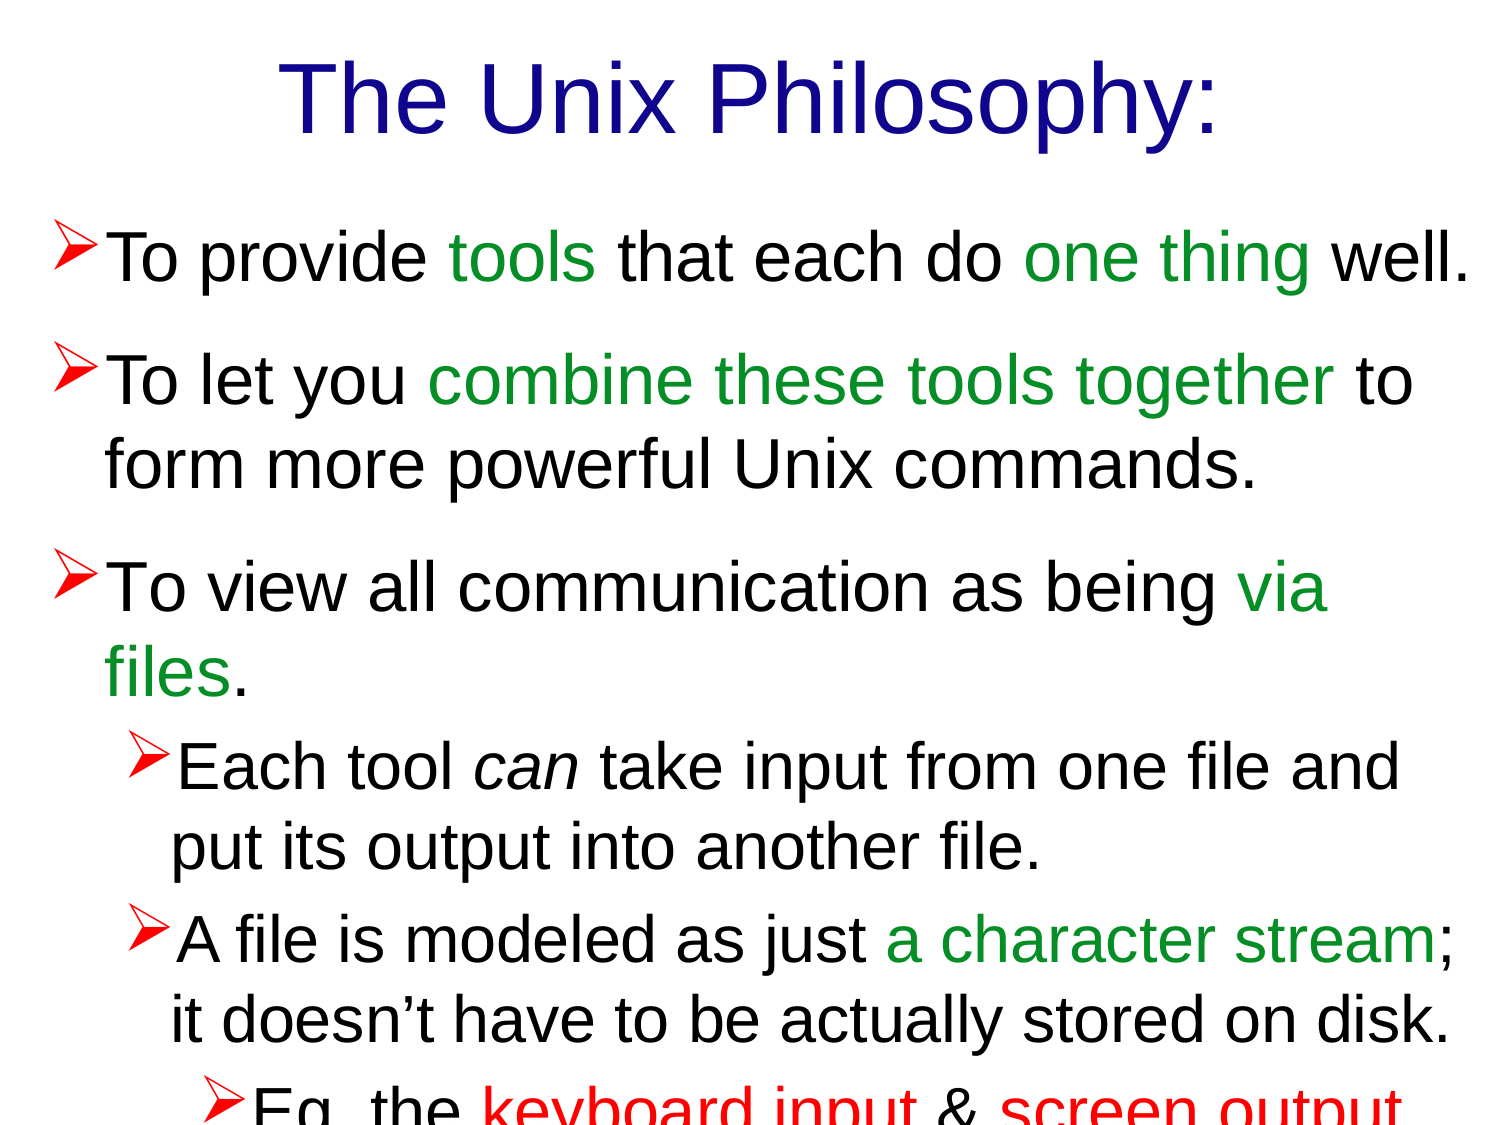

# The Unix Philosophy:
To provide tools that each do one thing well.
To let you combine these tools together to form more powerful Unix commands.
To view all communication as being via files.
Each tool can take input from one file and put its output into another file.
A file is modeled as just a character stream; it doesn’t have to be actually stored on disk.
Eg, the keyboard input & screen output.